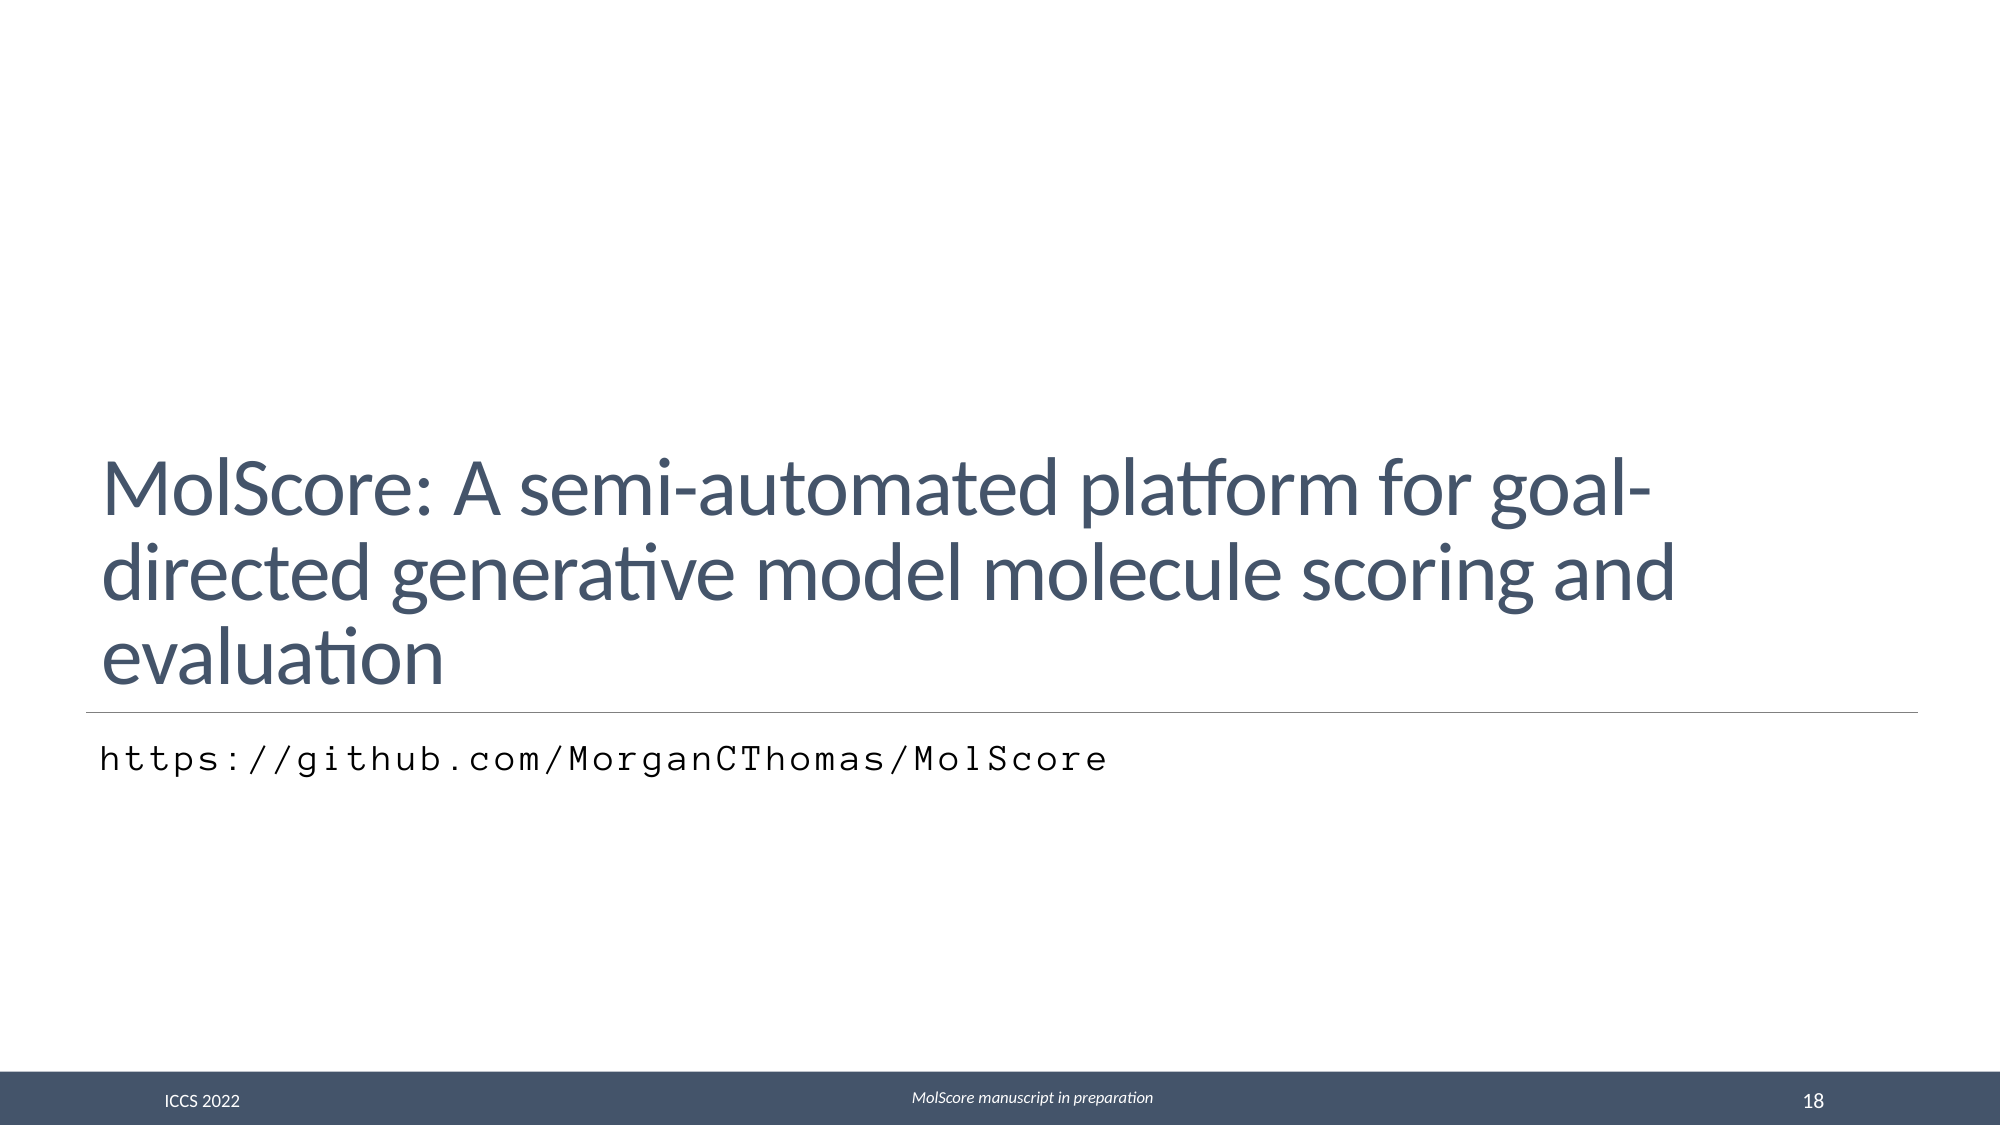

# MolScore: A semi-automated platform for goal-directed generative model molecule scoring and evaluation
https://github.com/MorganCThomas/MolScore
MolScore manuscript in preparation
ICCS 2022
18